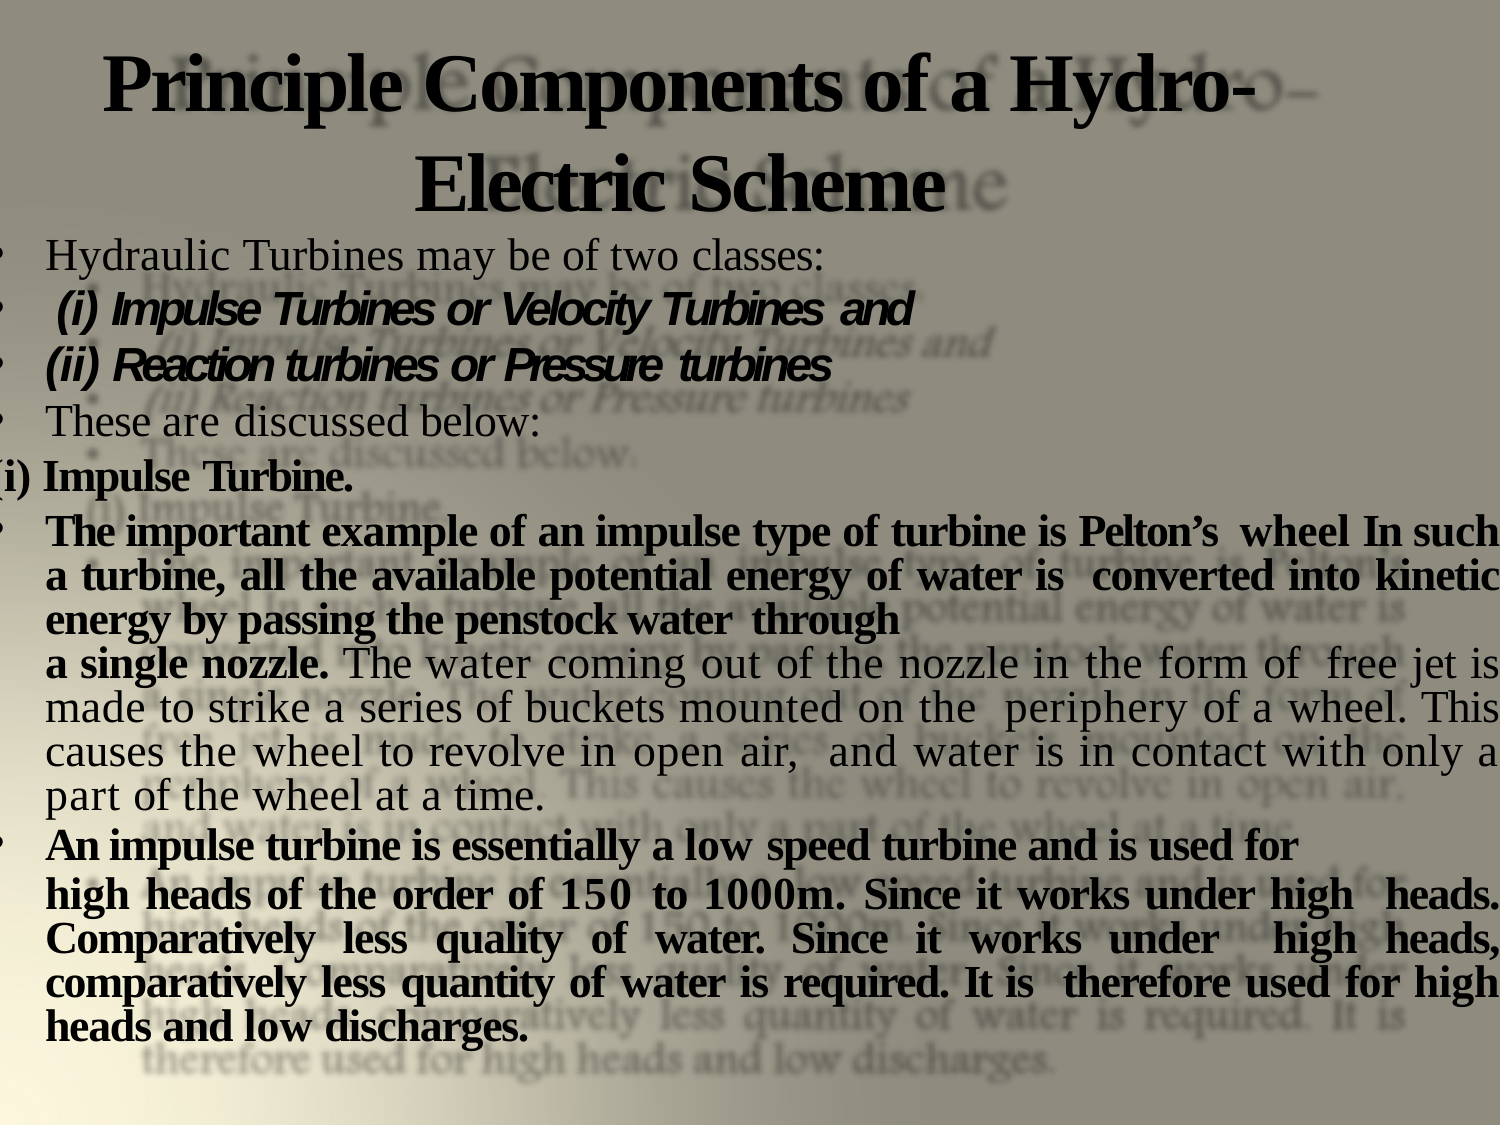

# Principle Components of a Hydro-  Electric Scheme
Hydraulic Turbines may be of two classes:
(i) Impulse Turbines or Velocity Turbines and
(ii) Reaction turbines or Pressure turbines
These are discussed below:
(i) Impulse Turbine.
The important example of an impulse type of turbine is Pelton’s  wheel In such a turbine, all the available potential energy of water is  converted into kinetic energy by passing the penstock water through
a single nozzle. The water coming out of the nozzle in the form of  free jet is made to strike a series of buckets mounted on the  periphery of a wheel. This causes the wheel to revolve in open air,  and water is in contact with only a part of the wheel at a time.
An impulse turbine is essentially a low speed turbine and is used for
high heads of the order of 150 to 1000m. Since it works under high  heads. Comparatively less quality of water. Since it works under  high heads, comparatively less quantity of water is required. It is  therefore used for high heads and low discharges.